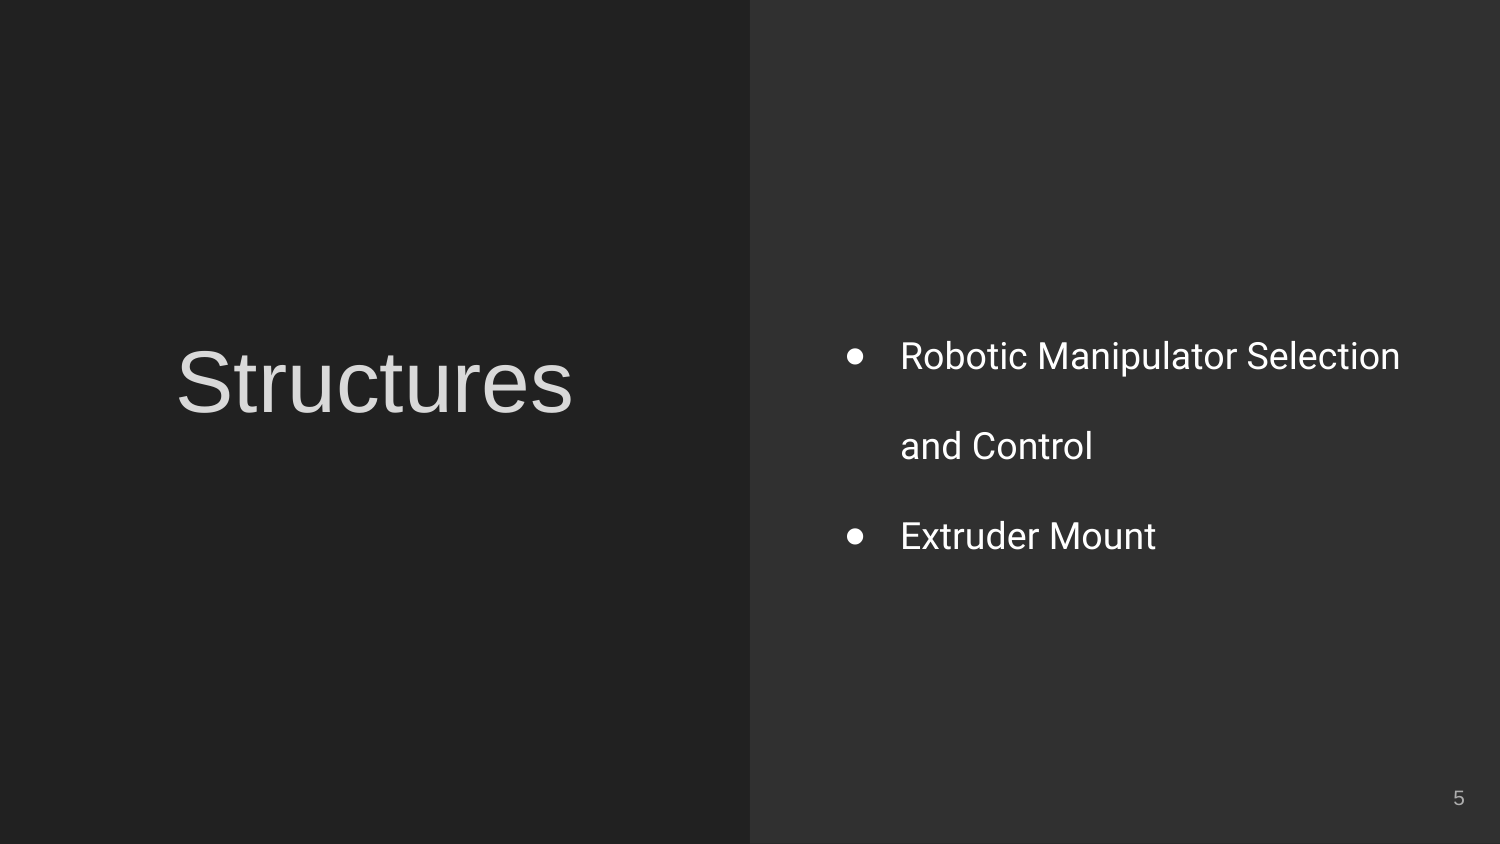

Robotic Manipulator Selection and Control
Extruder Mount
# Structures
5